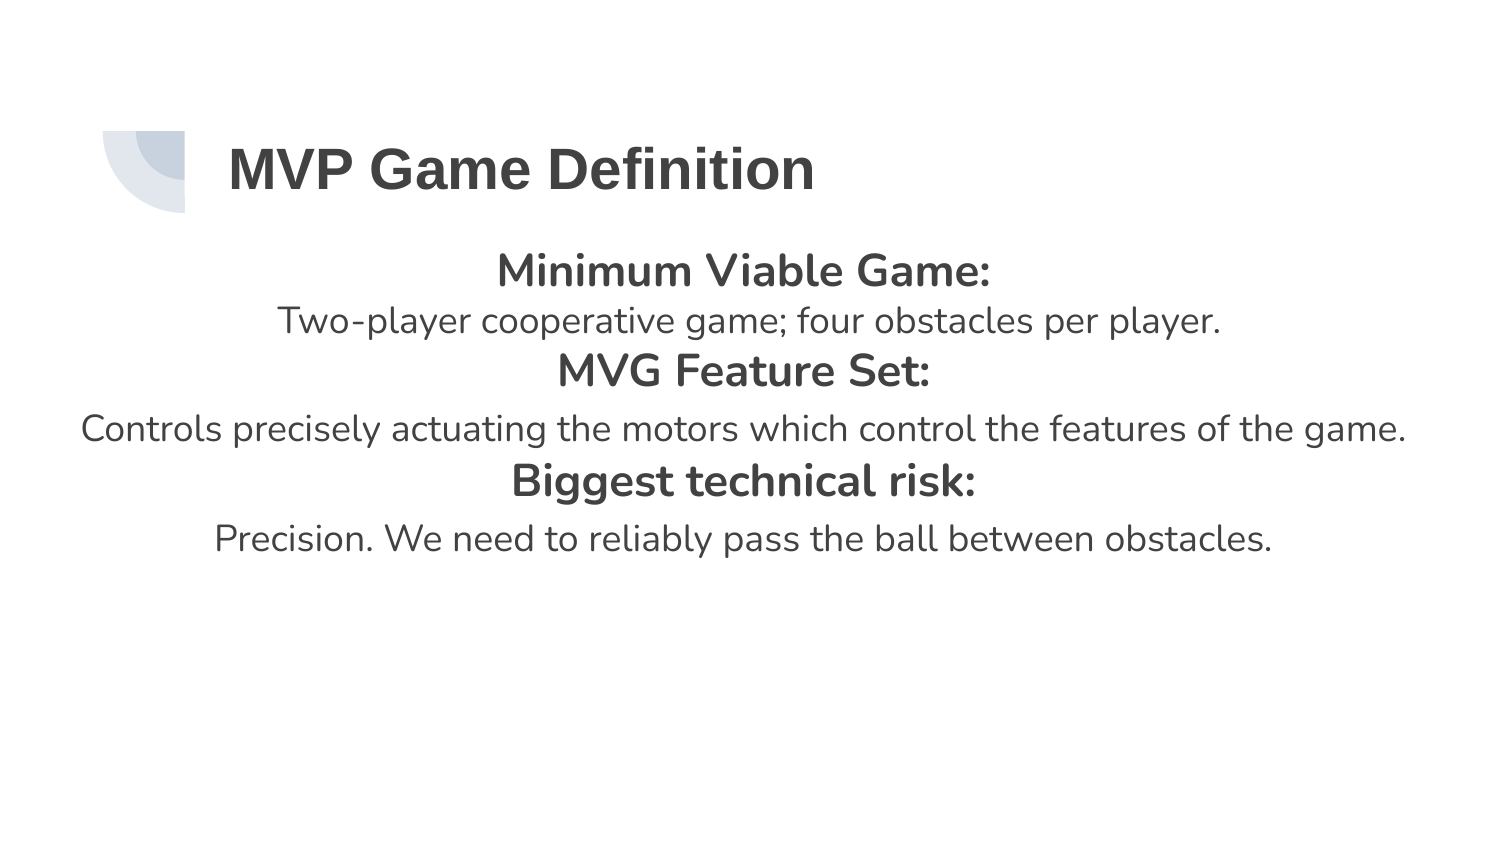

MVP Game Definition
Minimum Viable Game:
Two-player cooperative game; four obstacles per player.
MVG Feature Set:
Controls precisely actuating the motors which control the features of the game.
Biggest technical risk:
Precision. We need to reliably pass the ball between obstacles.